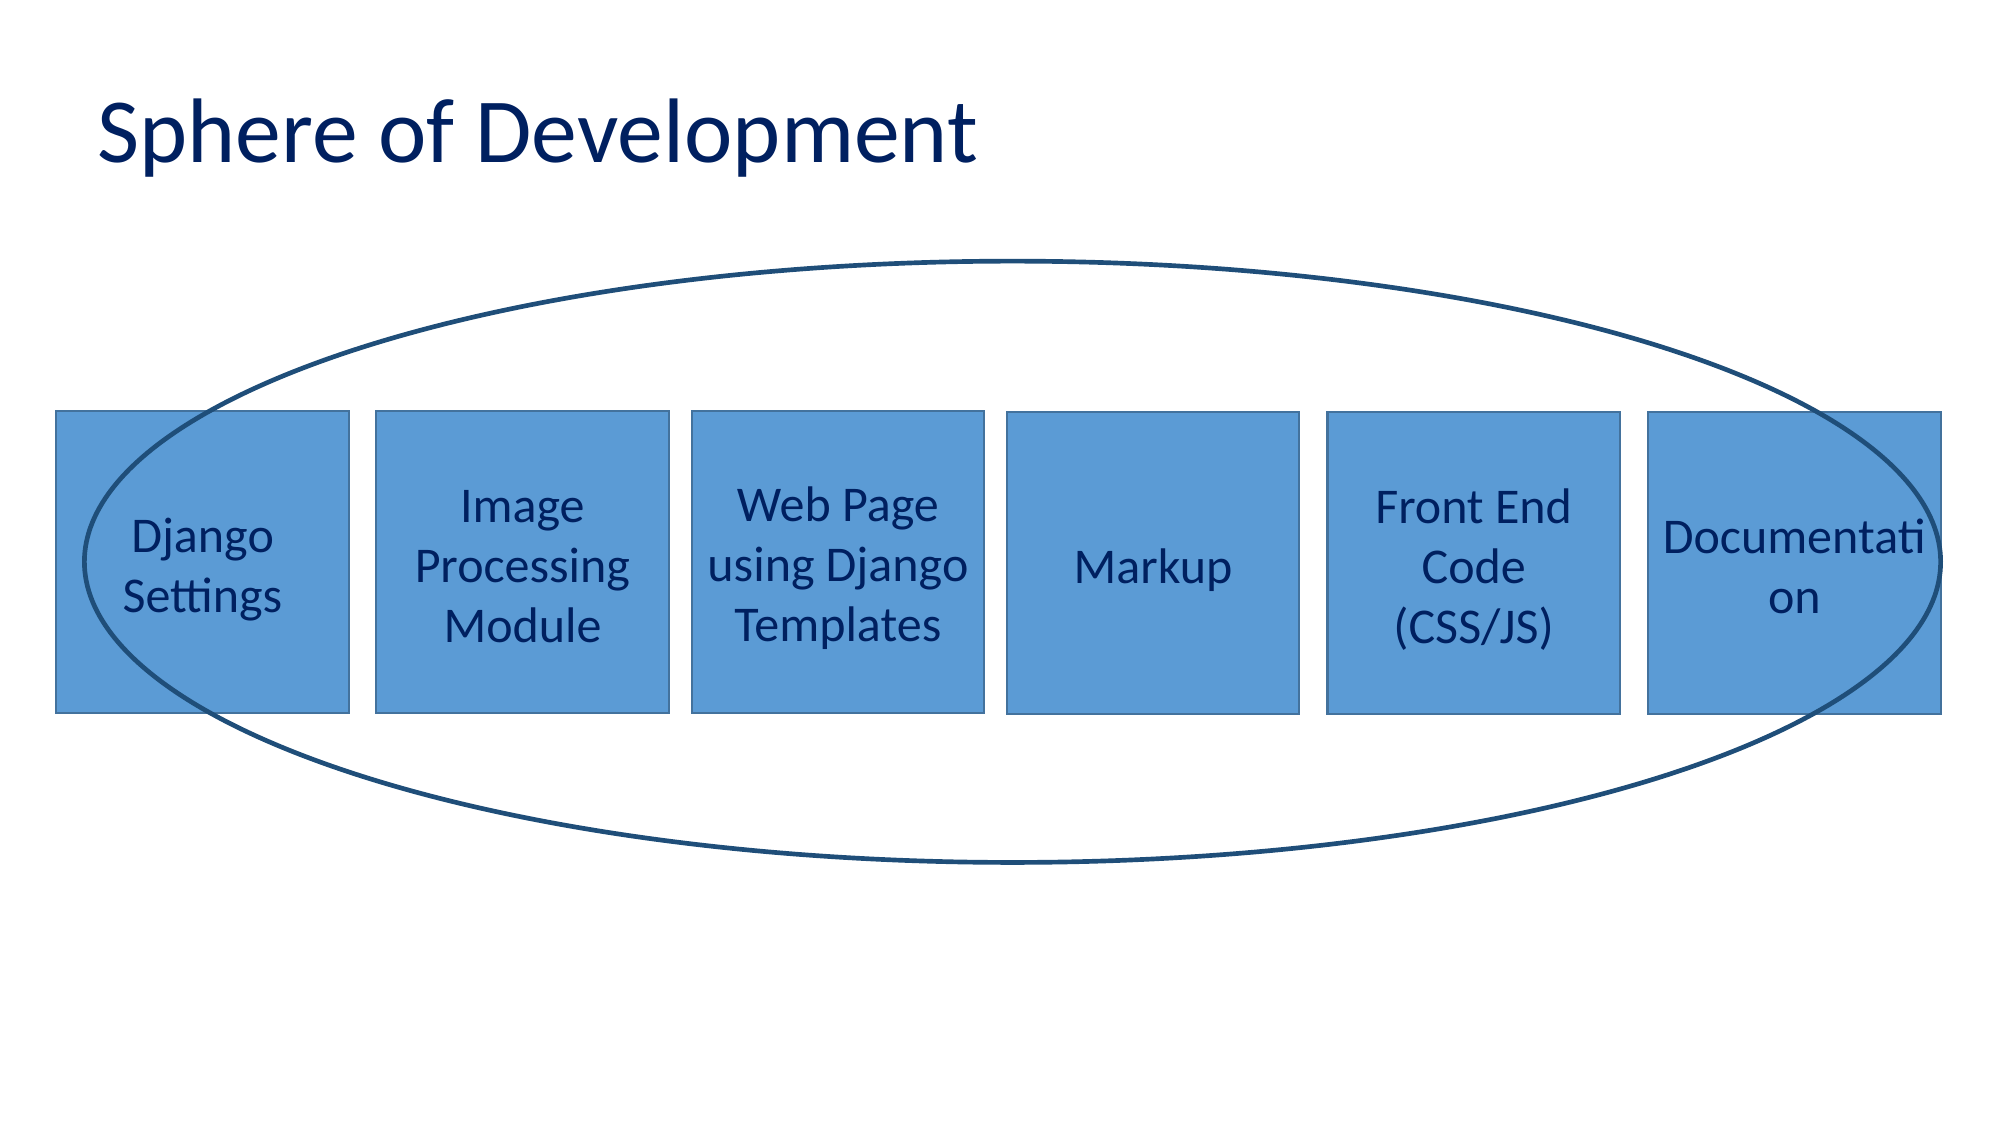

Sphere of Development

Web Page using Django Templates
Django Settings
Image Processing Module
Markup
Front End Code (CSS/JS)
Documentation